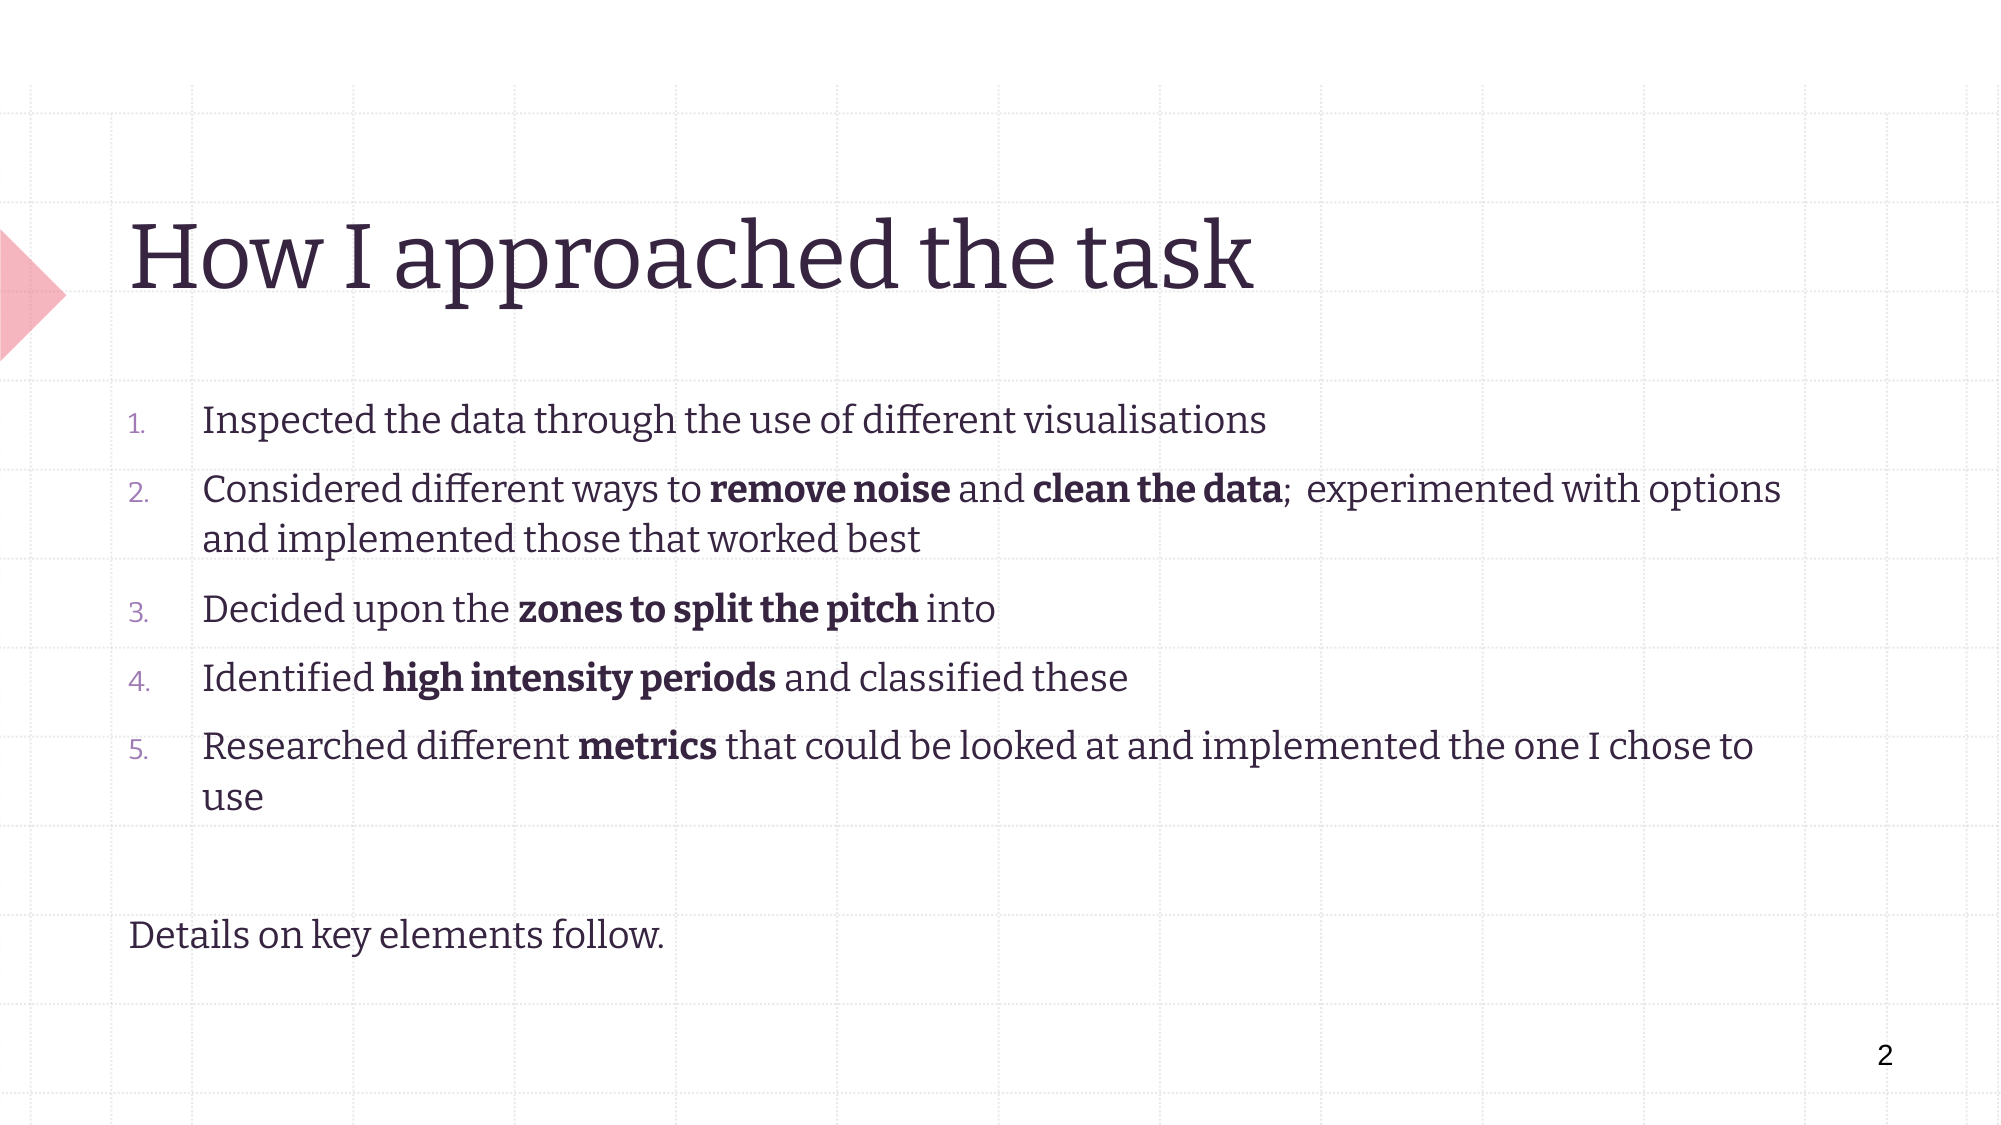

# How I approached the task
Inspected the data through the use of different visualisations
Considered different ways to remove noise and clean the data;  experimented with options and implemented those that worked best
Decided upon the zones to split the pitch into
Identified high intensity periods and classified these
Researched different metrics that could be looked at and implemented the one I chose to use

Details on key elements follow.

2